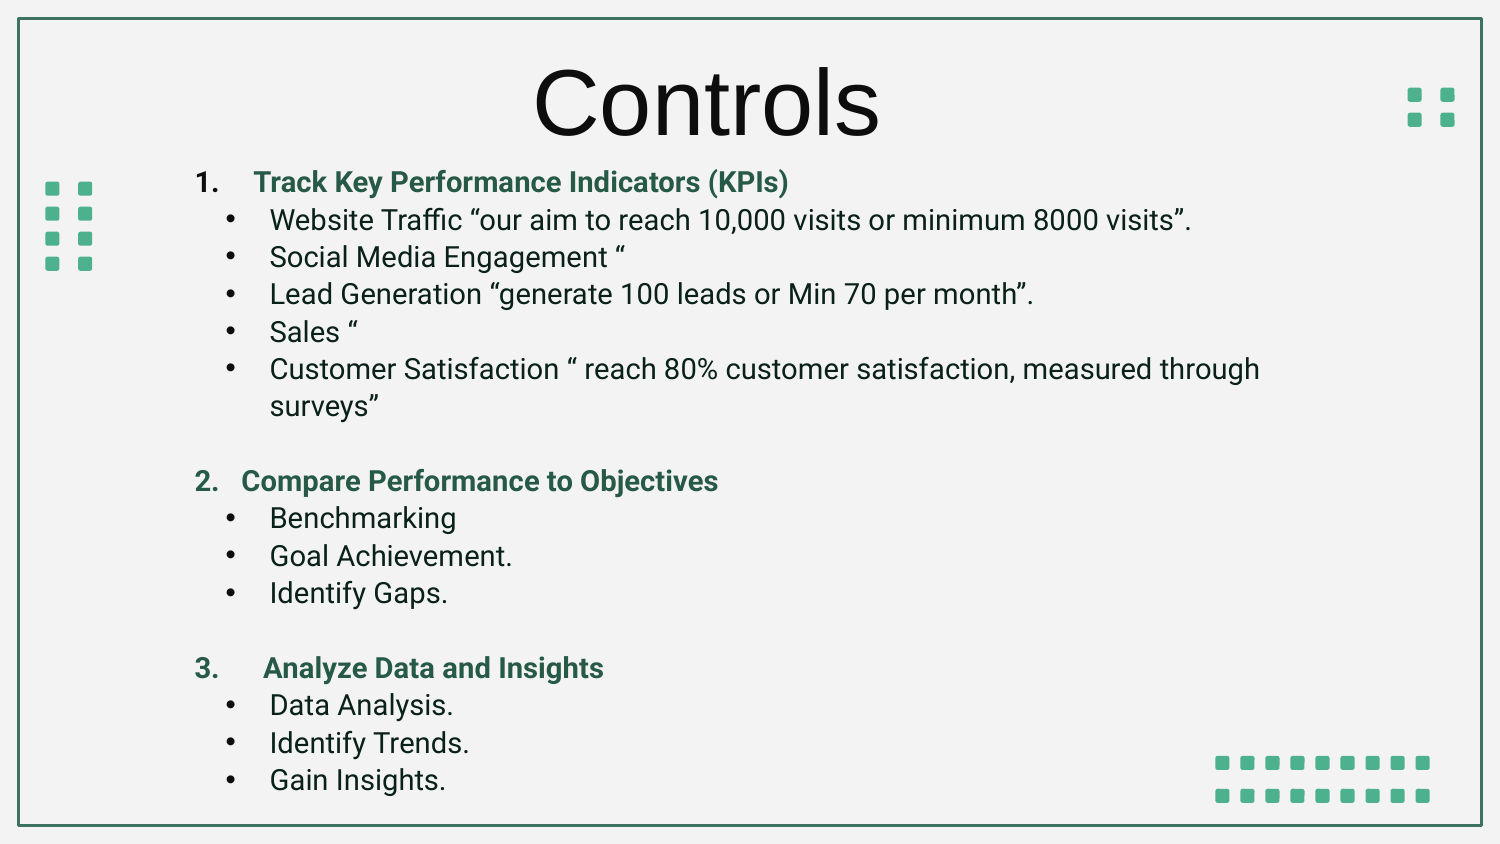

# Controls
Track Key Performance Indicators (KPIs)
Website Traffic “our aim to reach 10,000 visits or minimum 8000 visits”.
Social Media Engagement “
Lead Generation “generate 100 leads or Min 70 per month”.
Sales “
Customer Satisfaction “ reach 80% customer satisfaction, measured through surveys”

2.   Compare Performance to Objectives
Benchmarking
Goal Achievement.
Identify Gaps.

3.      Analyze Data and Insights
Data Analysis.
Identify Trends.
Gain Insights.